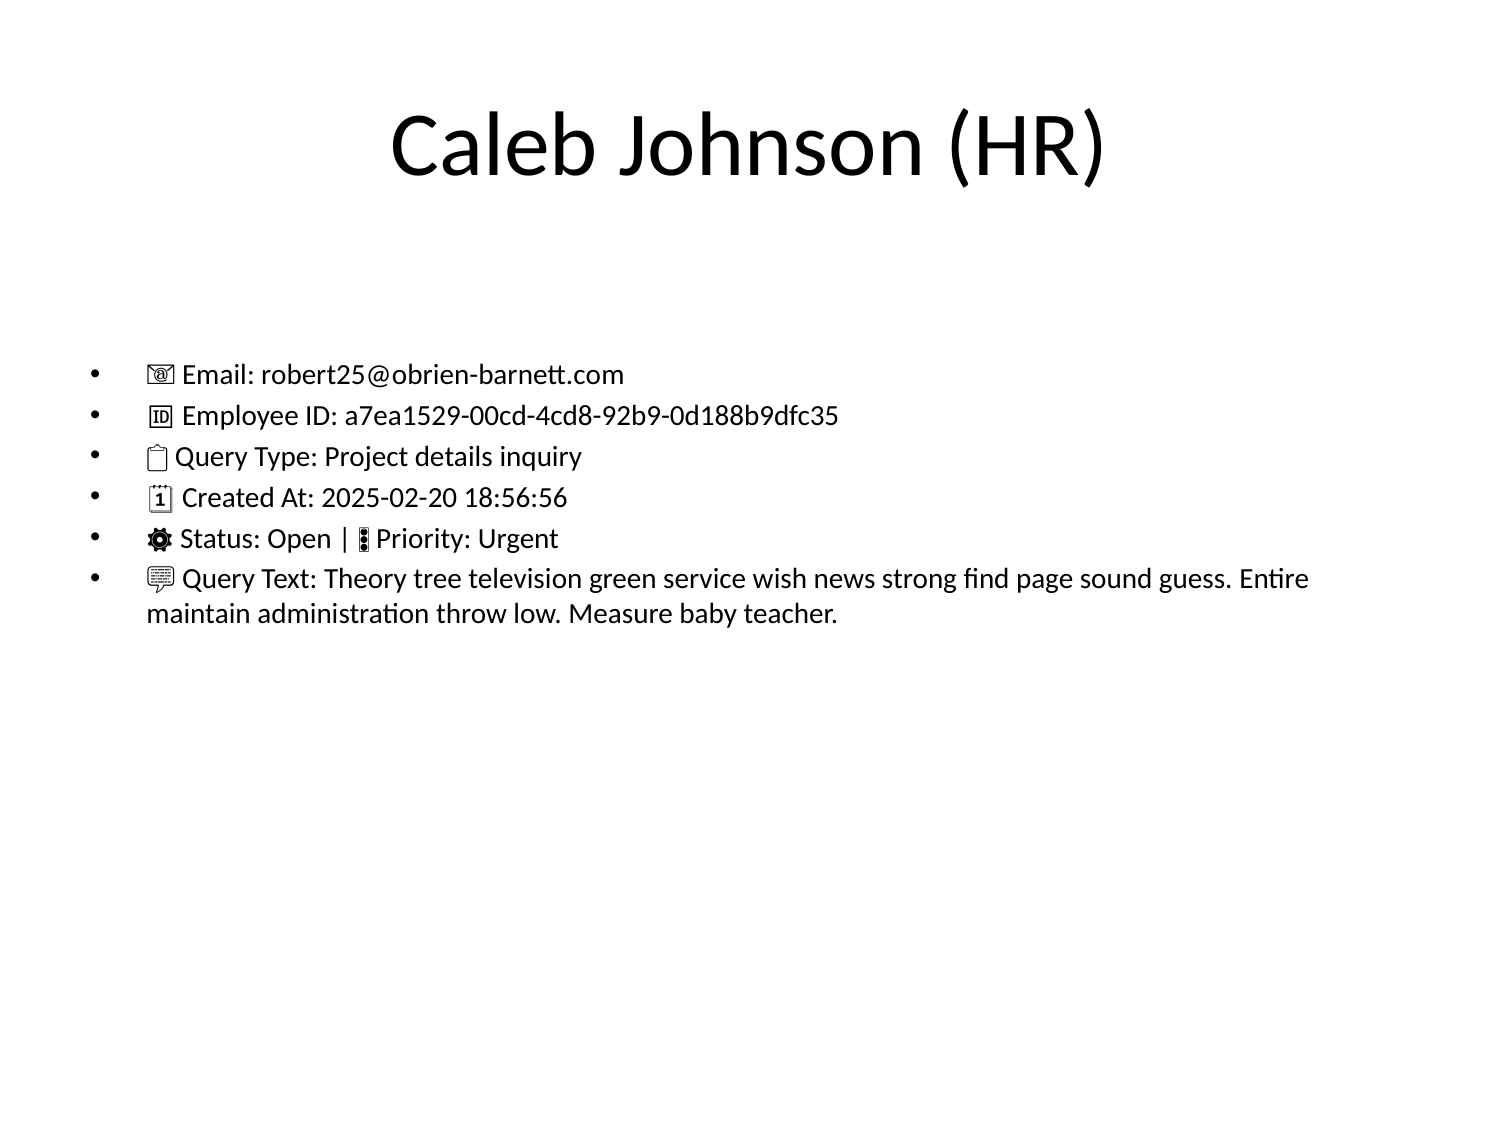

# Caleb Johnson (HR)

📧 Email: robert25@obrien-barnett.com
🆔 Employee ID: a7ea1529-00cd-4cd8-92b9-0d188b9dfc35
📋 Query Type: Project details inquiry
🗓 Created At: 2025-02-20 18:56:56
⚙ Status: Open | 🚦 Priority: Urgent
💬 Query Text: Theory tree television green service wish news strong find page sound guess. Entire maintain administration throw low. Measure baby teacher.